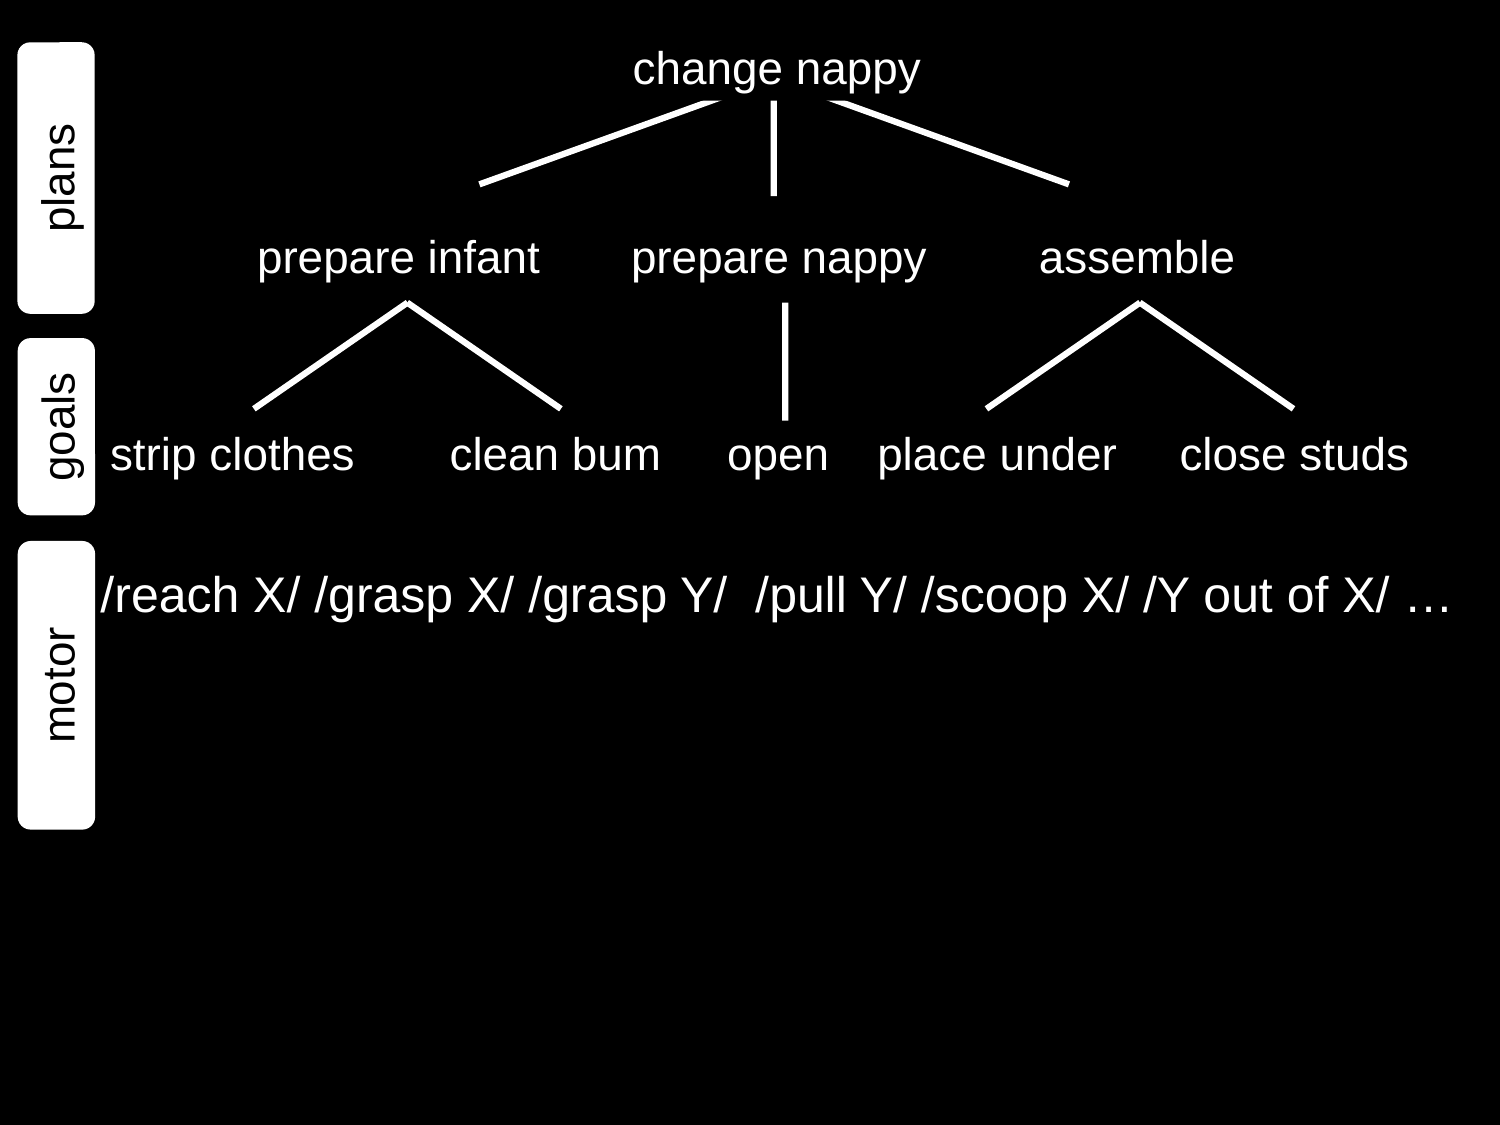

change nappy

plans
prepare infant
prepare nappy
assemble

goals
strip clothes
clean bum
open
place under
close studs
… /reach X/ /grasp X/ /grasp Y/  /pull Y/ /scoop X/ /Y out of X/ …
motor action